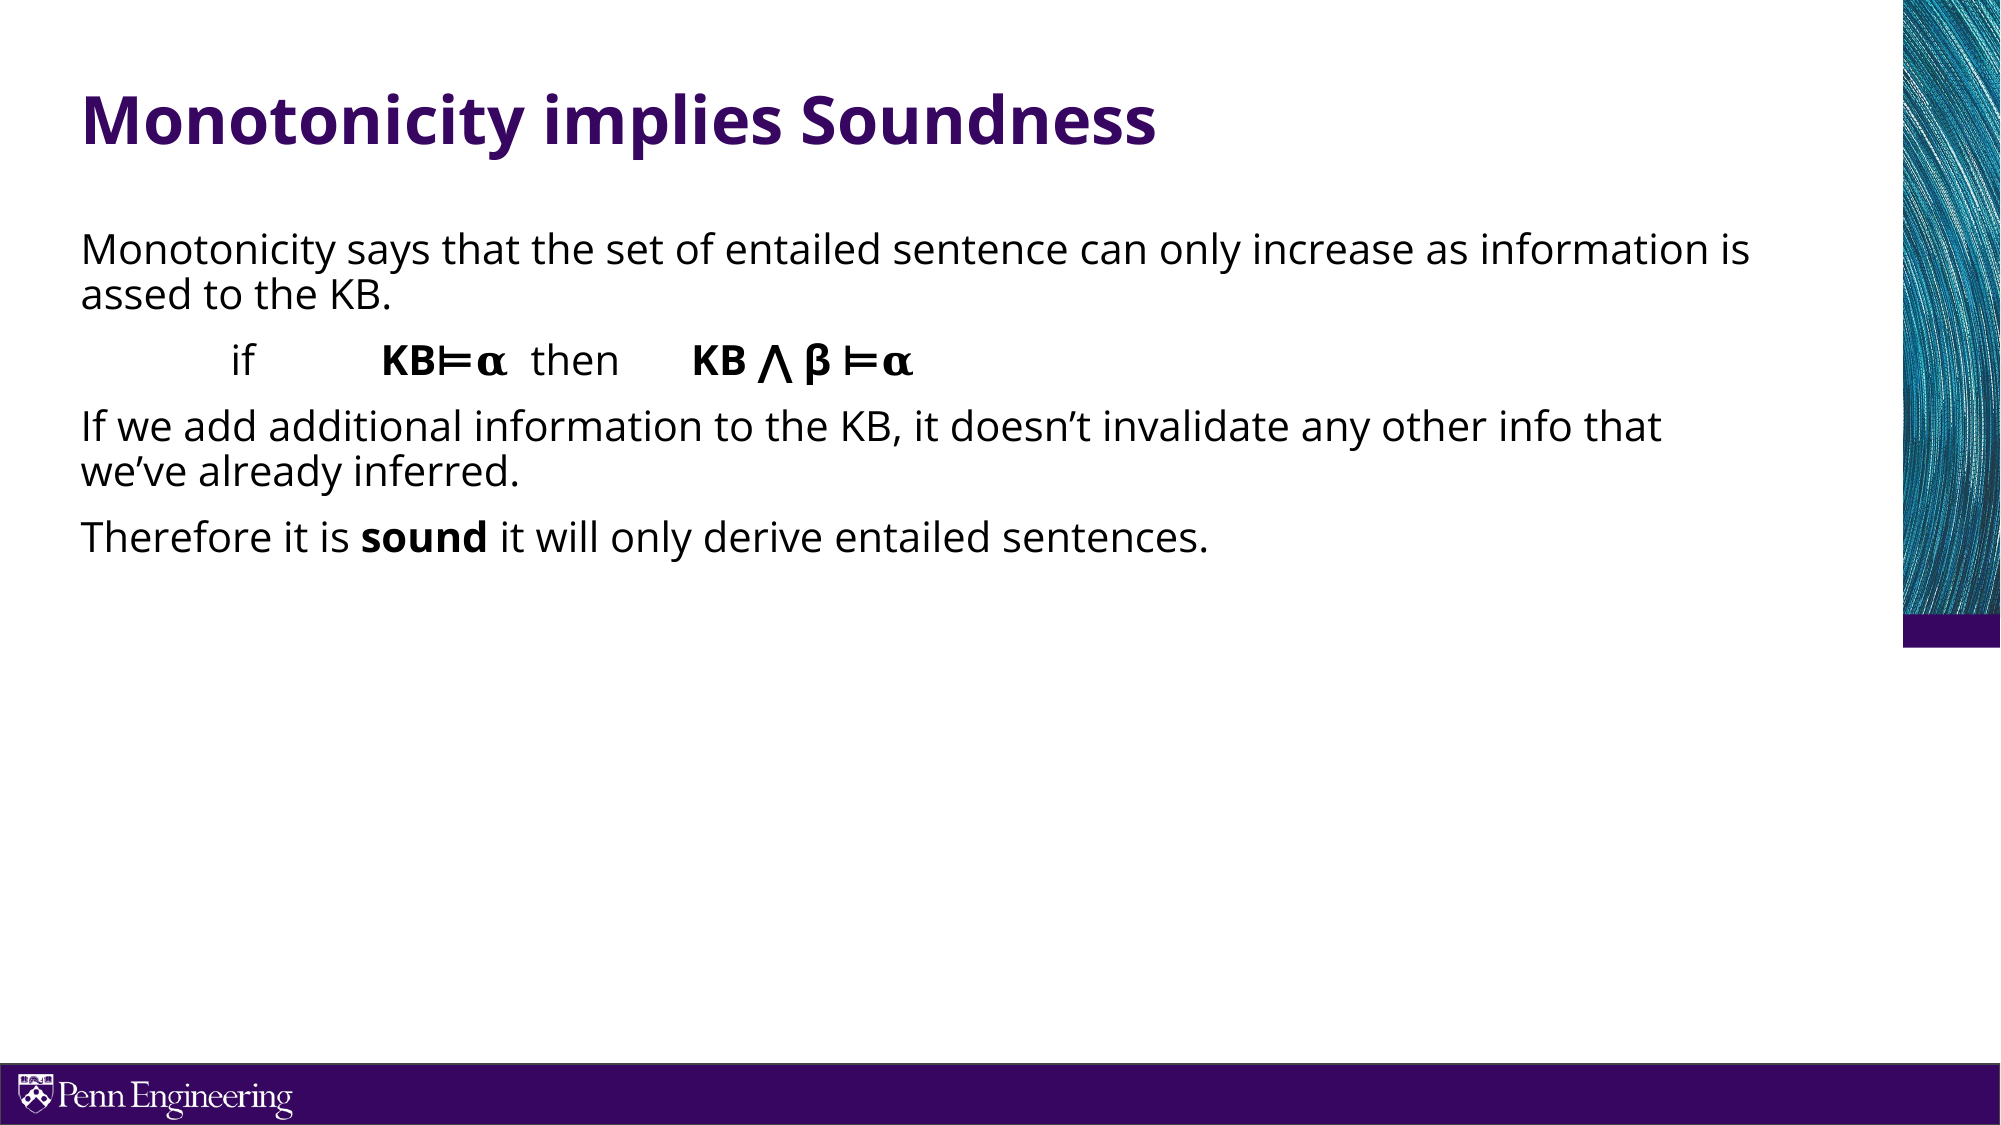

# Monotonicity implies Soundness
Monotonicity says that the set of entailed sentence can only increase as information is assed to the KB.
	if	KB⊨𝛂	then	 KB ⋀ β ⊨𝛂
If we add additional information to the KB, it doesn’t invalidate any other info that we’ve already inferred.
Therefore it is sound it will only derive entailed sentences.